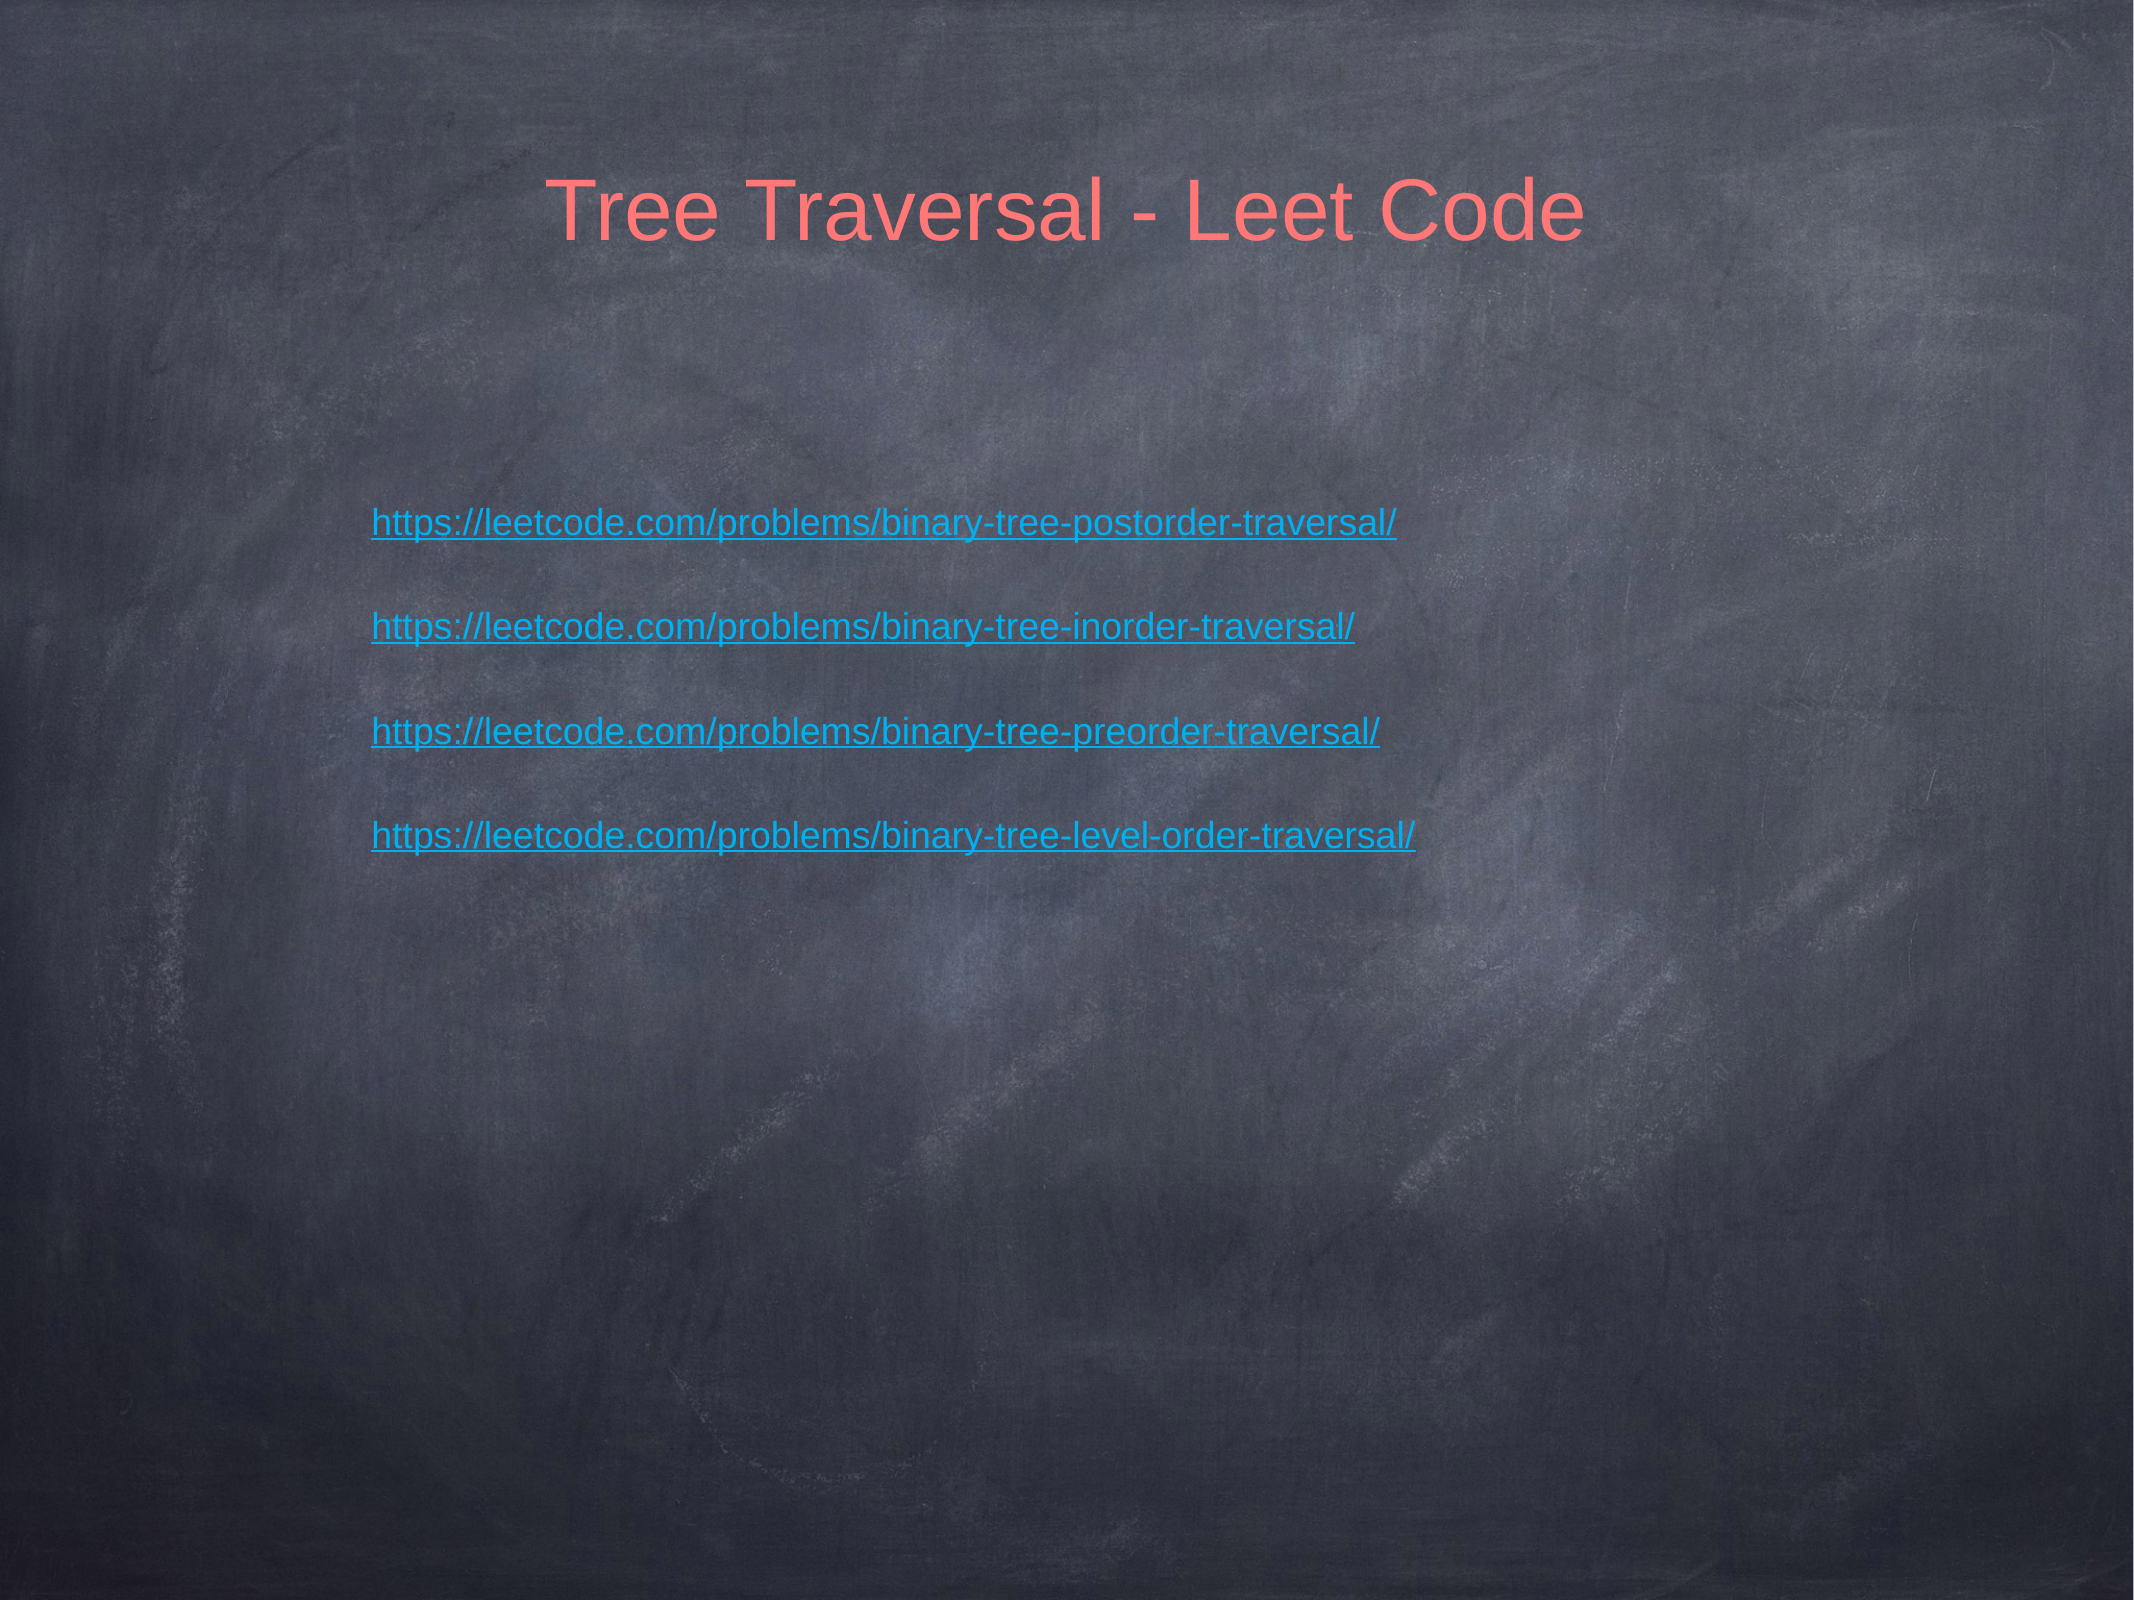

Tree Traversal - Leet Code
https://leetcode.com/problems/binary-tree-postorder-traversal/

https://leetcode.com/problems/binary-tree-inorder-traversal/

https://leetcode.com/problems/binary-tree-preorder-traversal/

https://leetcode.com/problems/binary-tree-level-order-traversal/